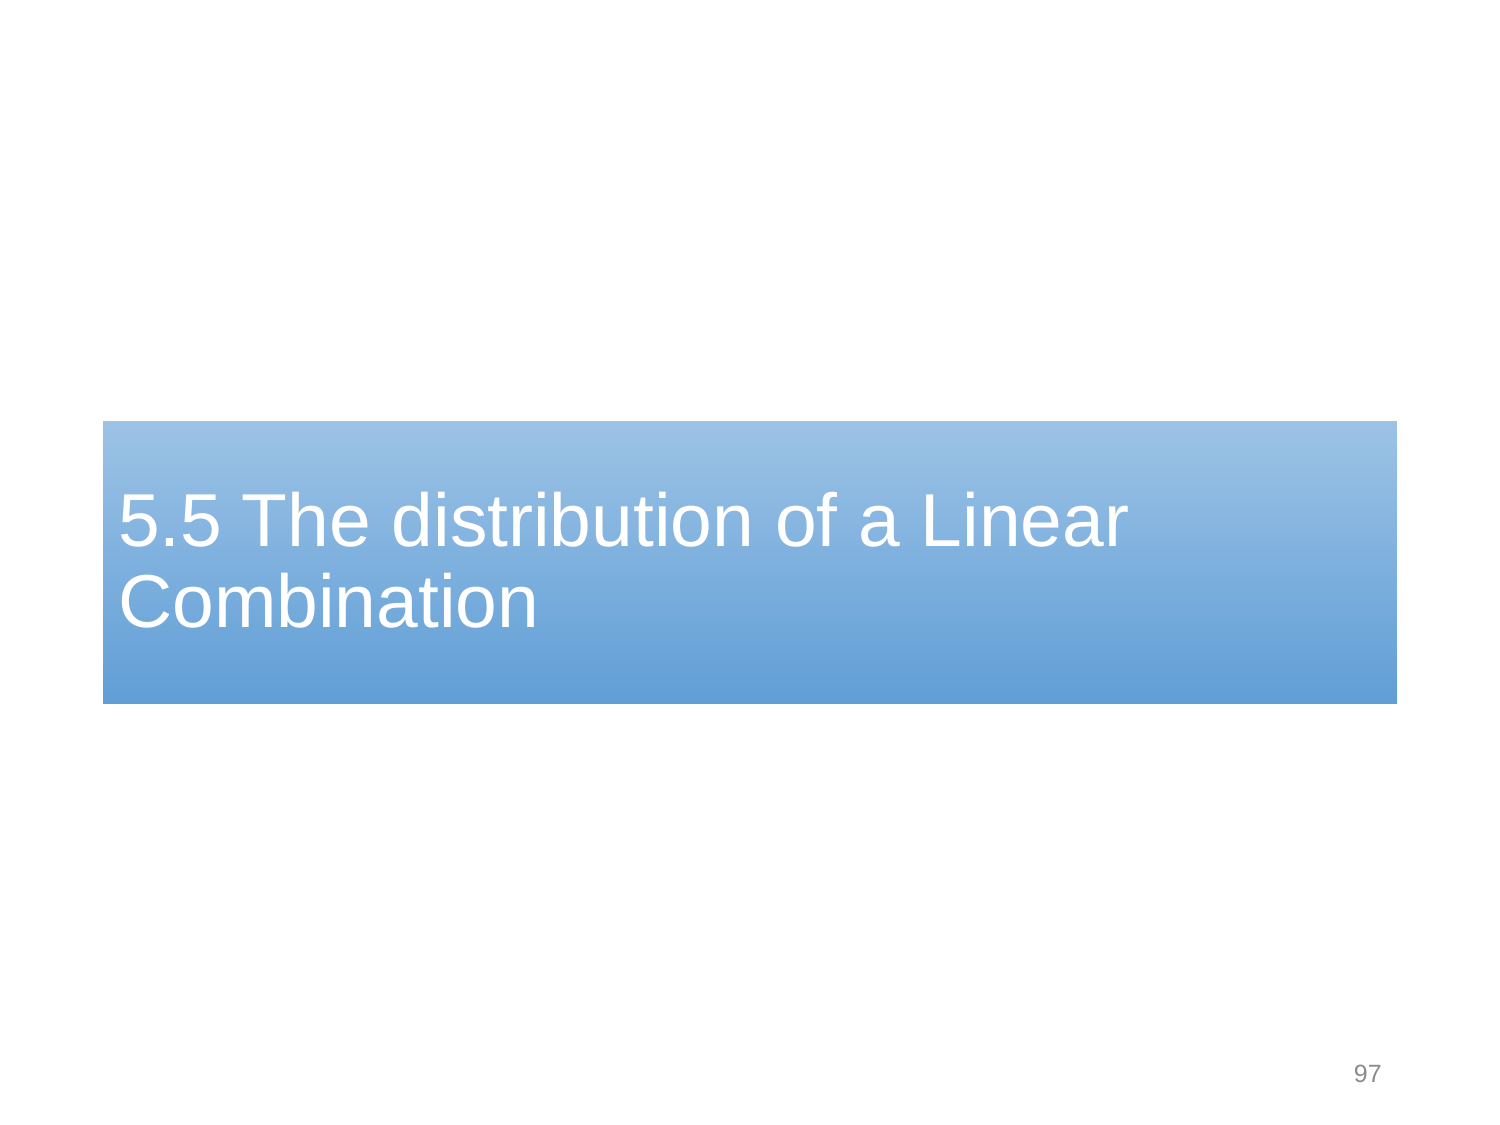

# 5.5 The distribution of a Linear Combination
97